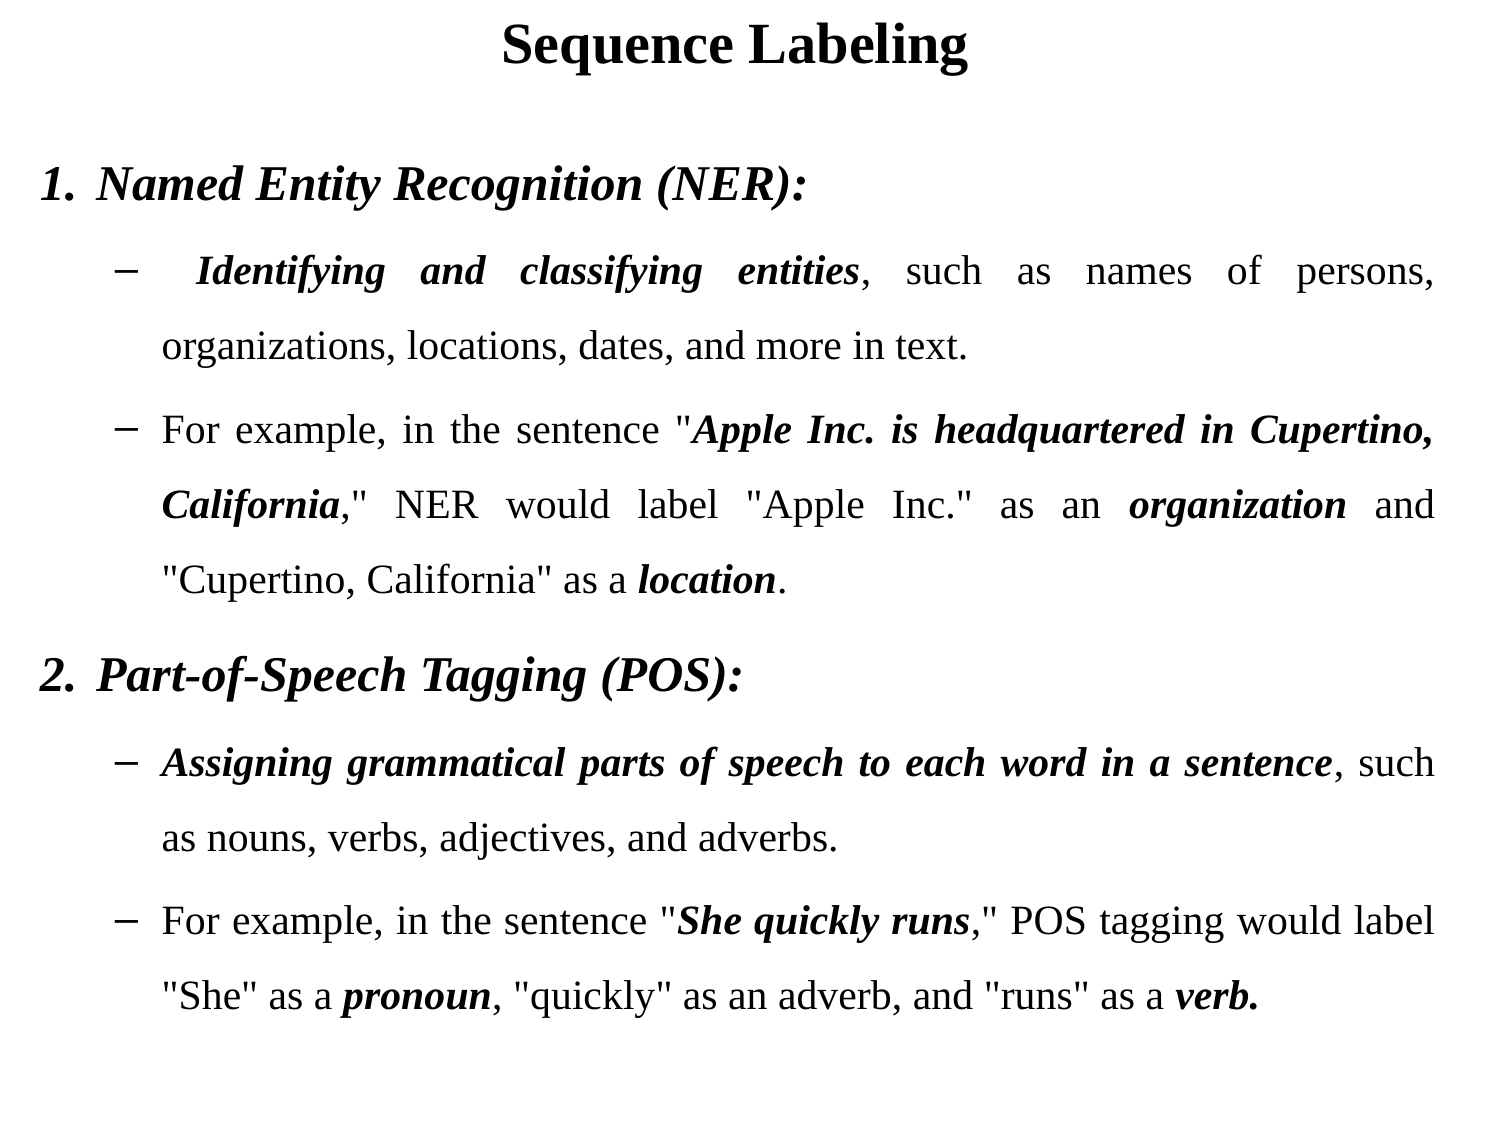

# Sequence Labeling
Named Entity Recognition (NER):
 Identifying and classifying entities, such as names of persons, organizations, locations, dates, and more in text.
For example, in the sentence "Apple Inc. is headquartered in Cupertino, California," NER would label "Apple Inc." as an organization and "Cupertino, California" as a location.
Part-of-Speech Tagging (POS):
Assigning grammatical parts of speech to each word in a sentence, such as nouns, verbs, adjectives, and adverbs.
For example, in the sentence "She quickly runs," POS tagging would label "She" as a pronoun, "quickly" as an adverb, and "runs" as a verb.